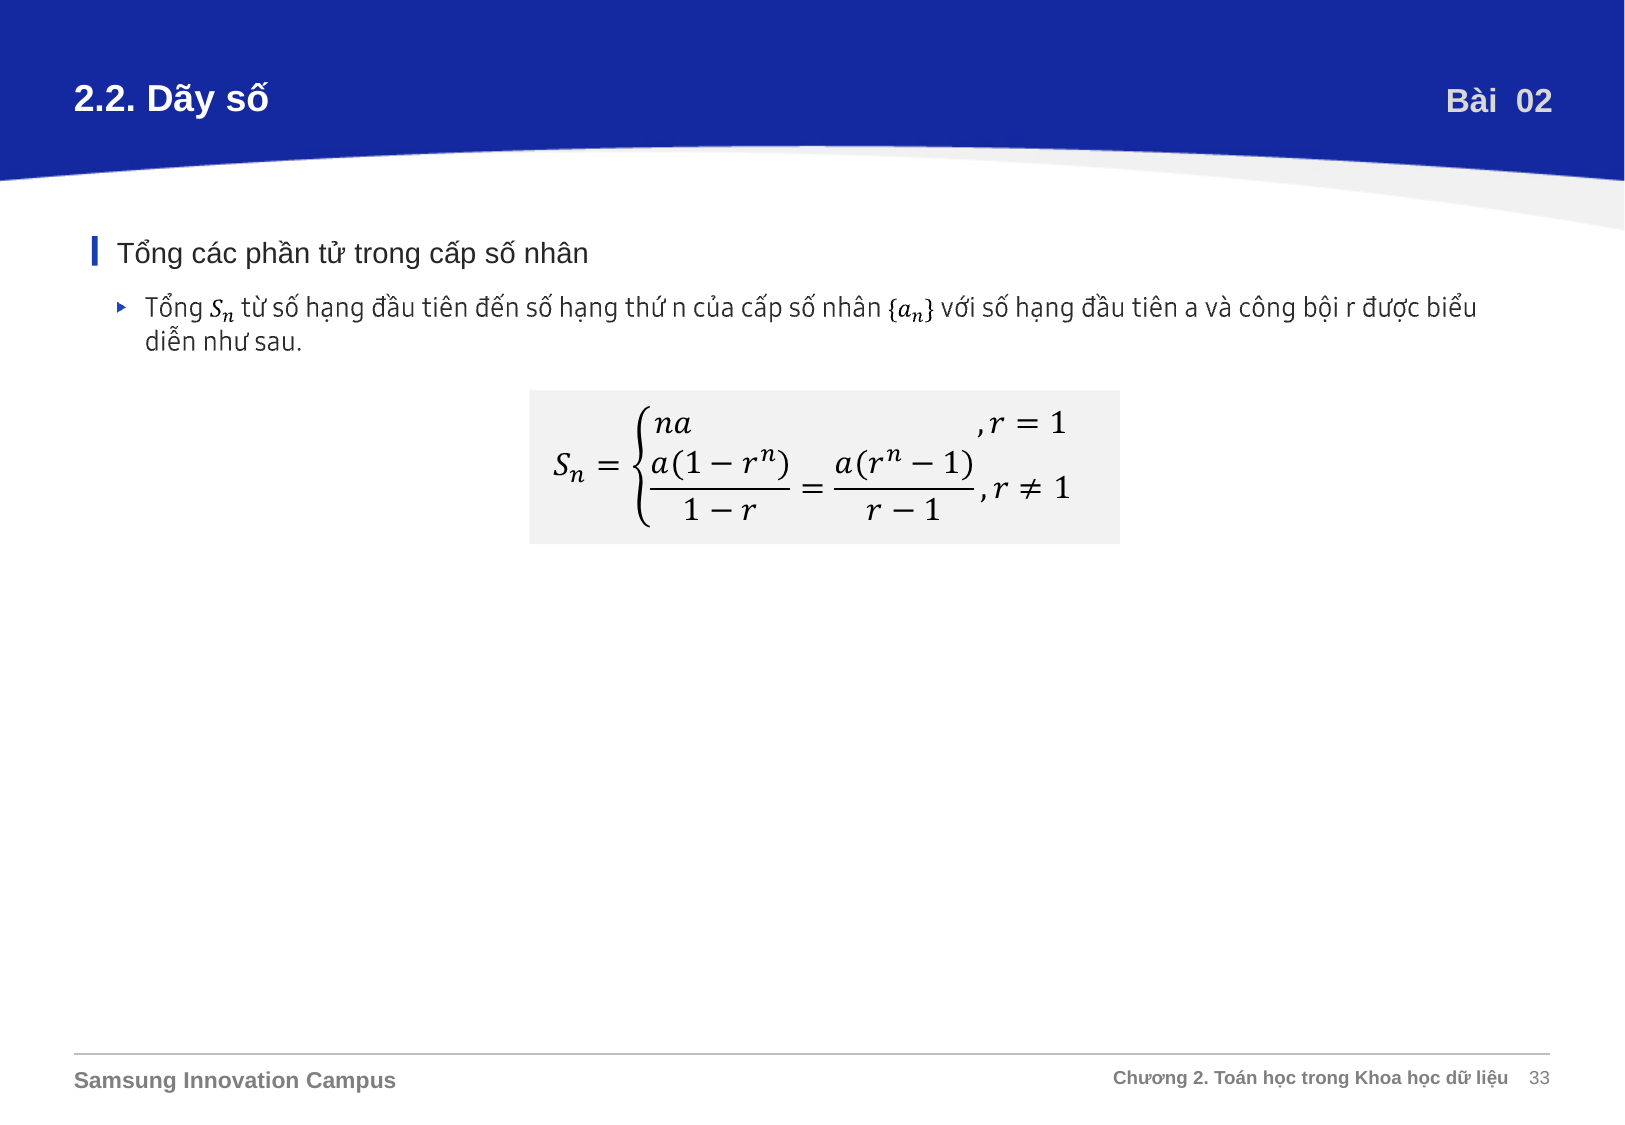

2.2. Dãy số
Bài  02
Tổng các phần tử trong cấp số nhân